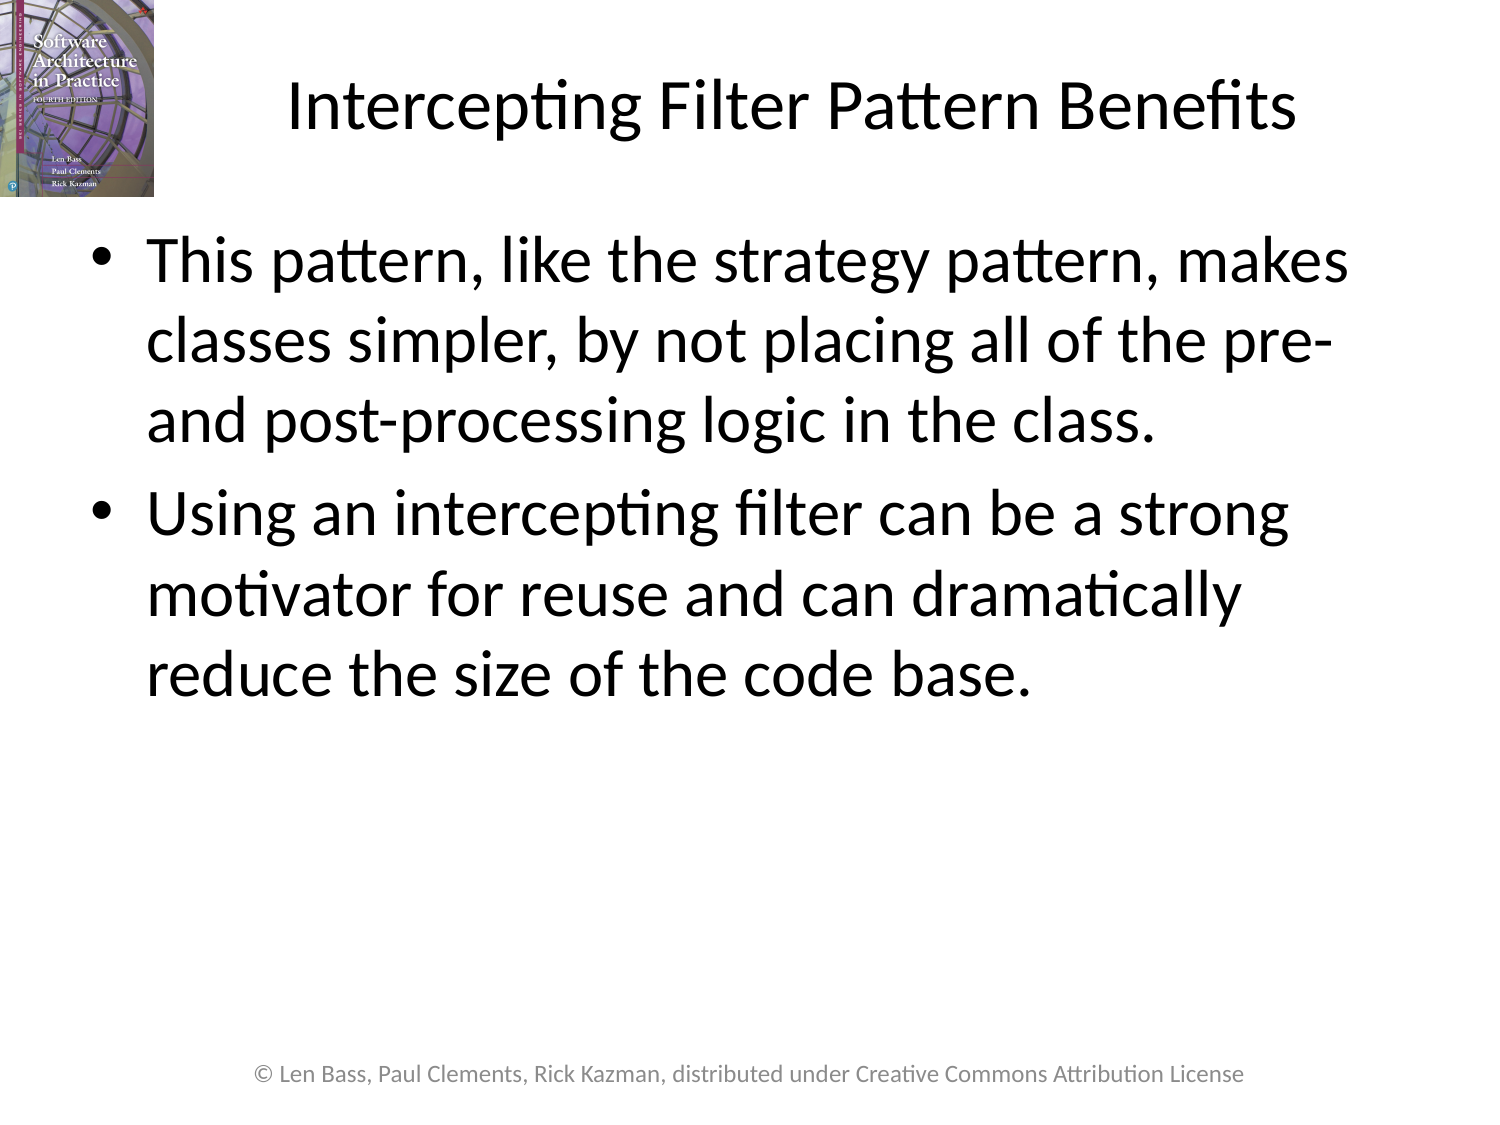

# Intercepting Filter Pattern Benefits
This pattern, like the strategy pattern, makes classes simpler, by not placing all of the pre- and post-processing logic in the class.
Using an intercepting filter can be a strong motivator for reuse and can dramatically reduce the size of the code base.
© Len Bass, Paul Clements, Rick Kazman, distributed under Creative Commons Attribution License